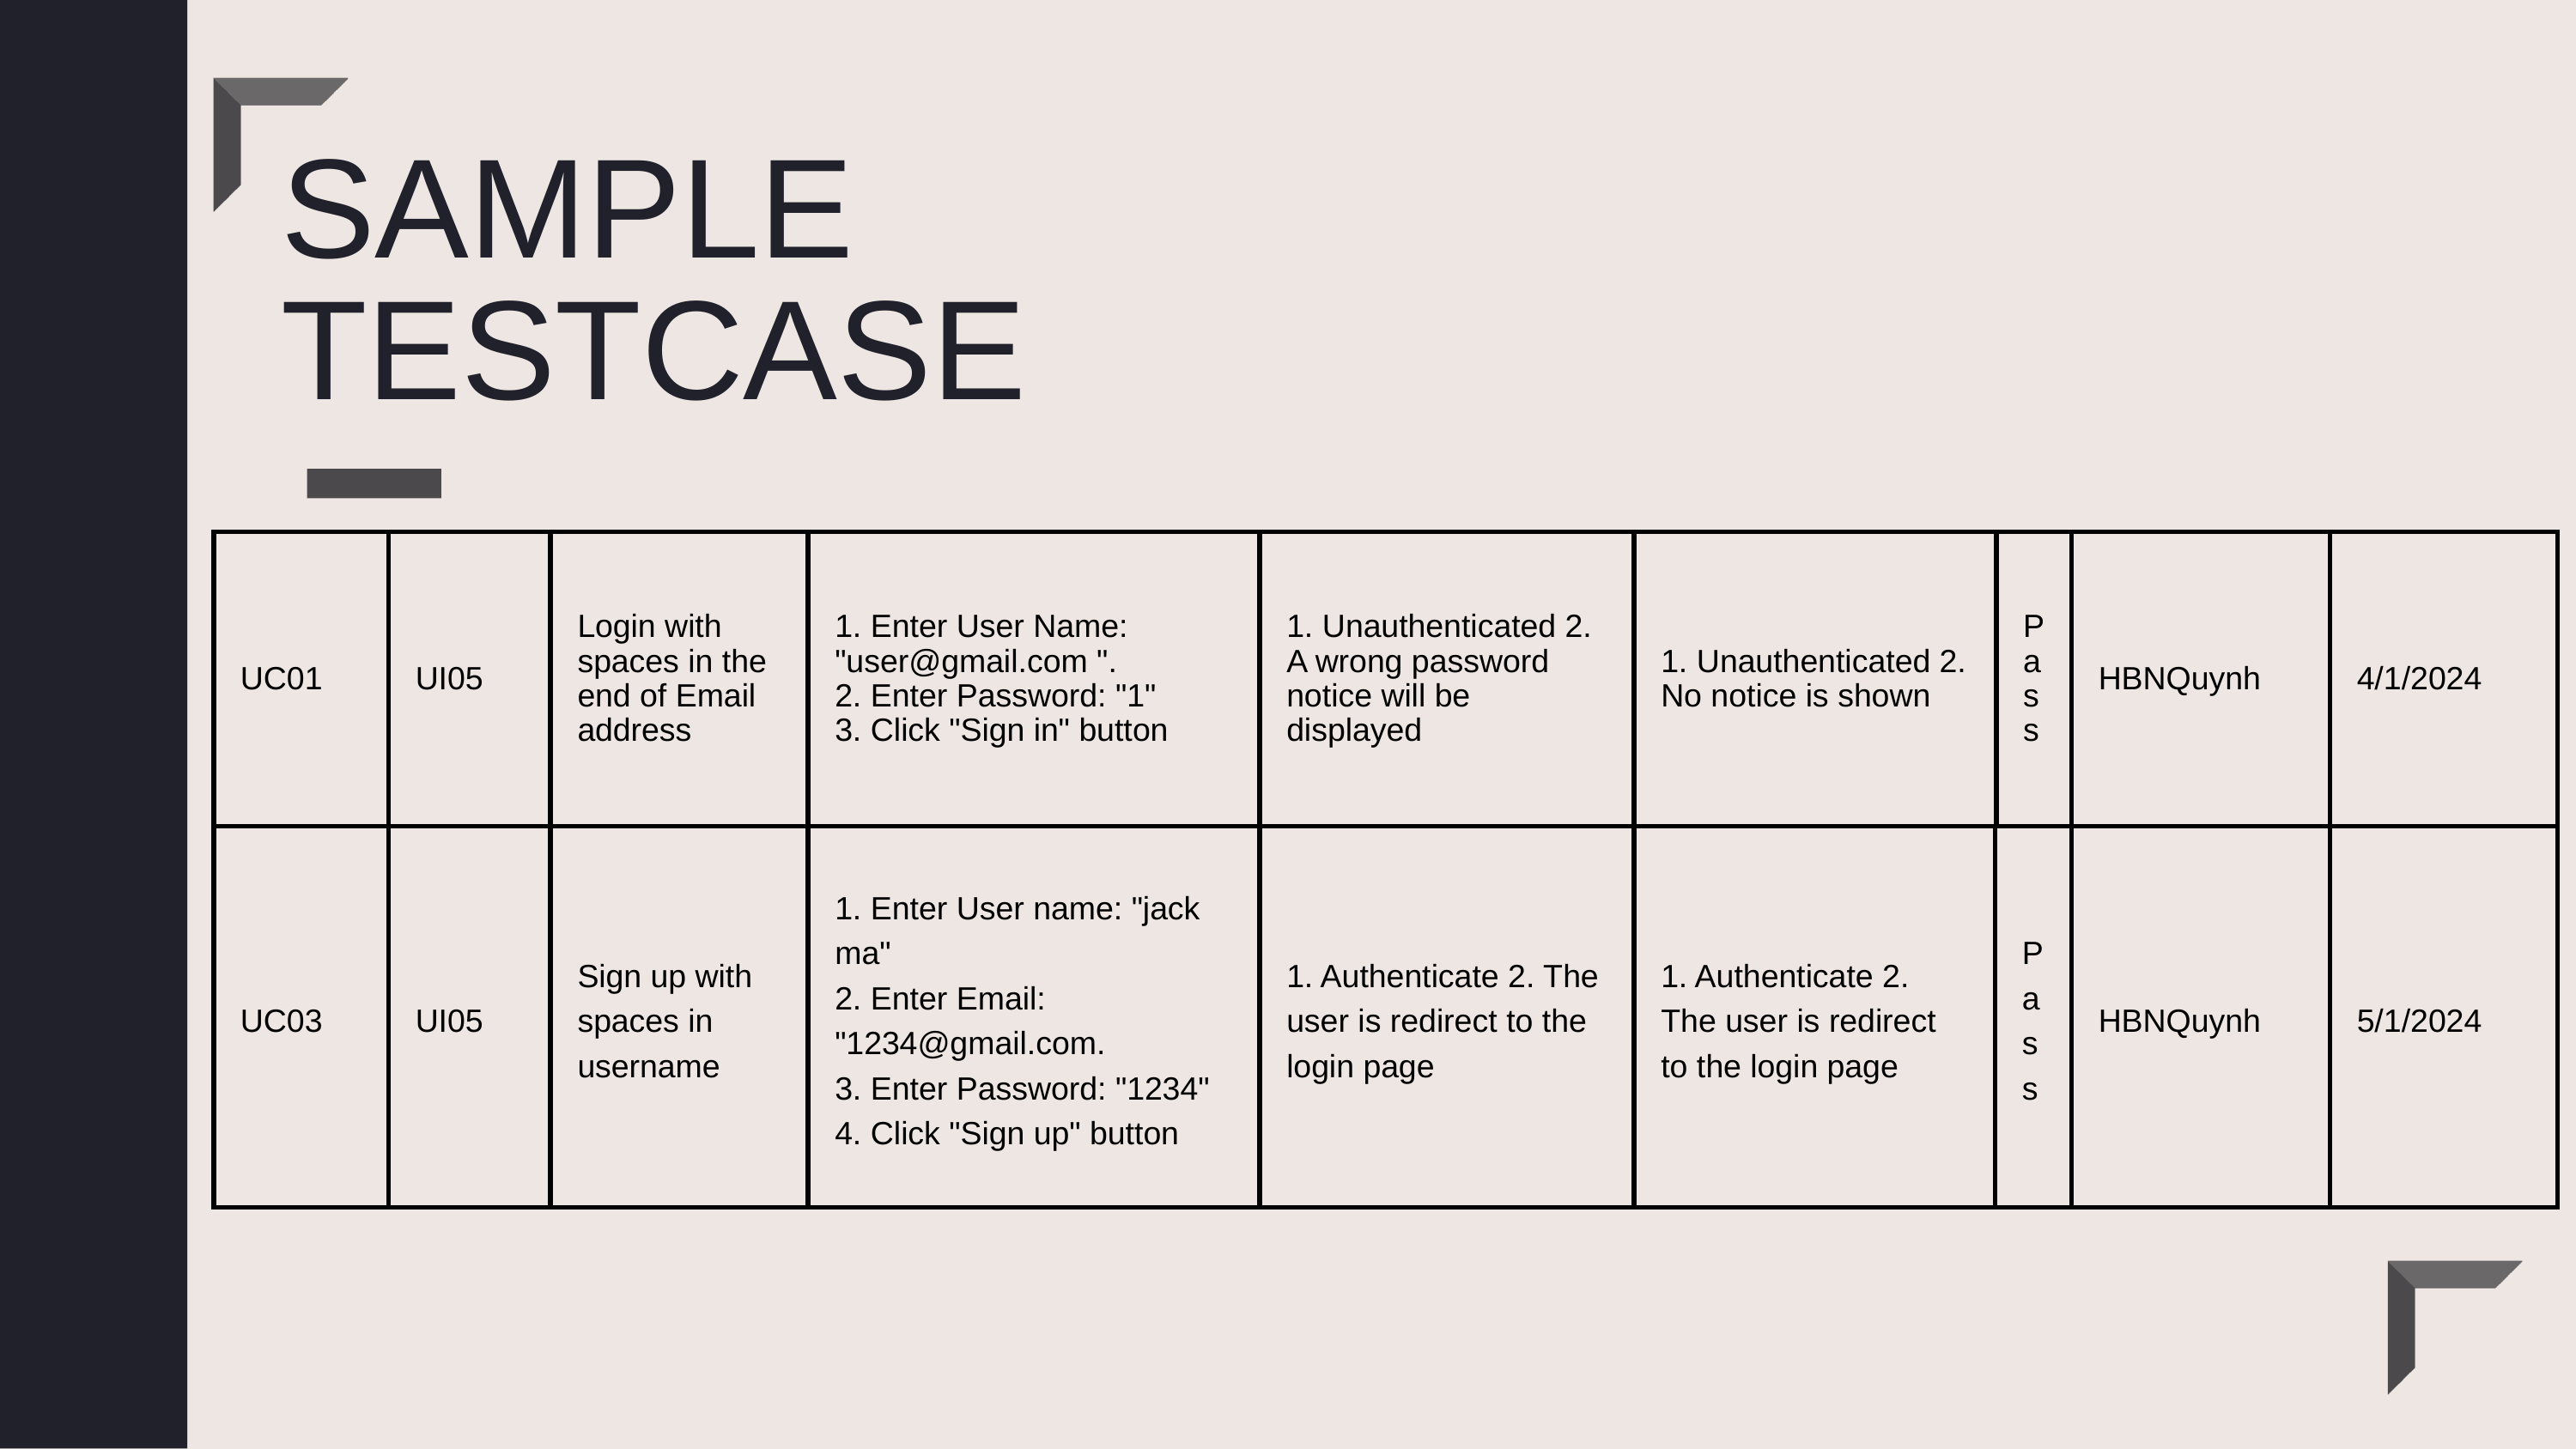

SAMPLE TESTCASE

| UC01 | UI05 | Login with spaces in the end of Email address | 1. Enter User Name: "user@gmail.com ". 2. Enter Password: "1" 3. Click "Sign in" button | 1. Unauthenticated 2. A wrong password notice will be displayed | 1. Unauthenticated 2. No notice is shown | Pass | HBNQuynh | 4/1/2024 |
| --- | --- | --- | --- | --- | --- | --- | --- | --- |
| UC03 | UI05 | Sign up with spaces in username | 1. Enter User name: "jack ma" 2. Enter Email: "1234@gmail.com. 3. Enter Password: "1234" 4. Click "Sign up" button | 1. Authenticate 2. The user is redirect to the login page | 1. Authenticate 2. The user is redirect to the login page | Pass | HBNQuynh | 5/1/2024 |
| --- | --- | --- | --- | --- | --- | --- | --- | --- |